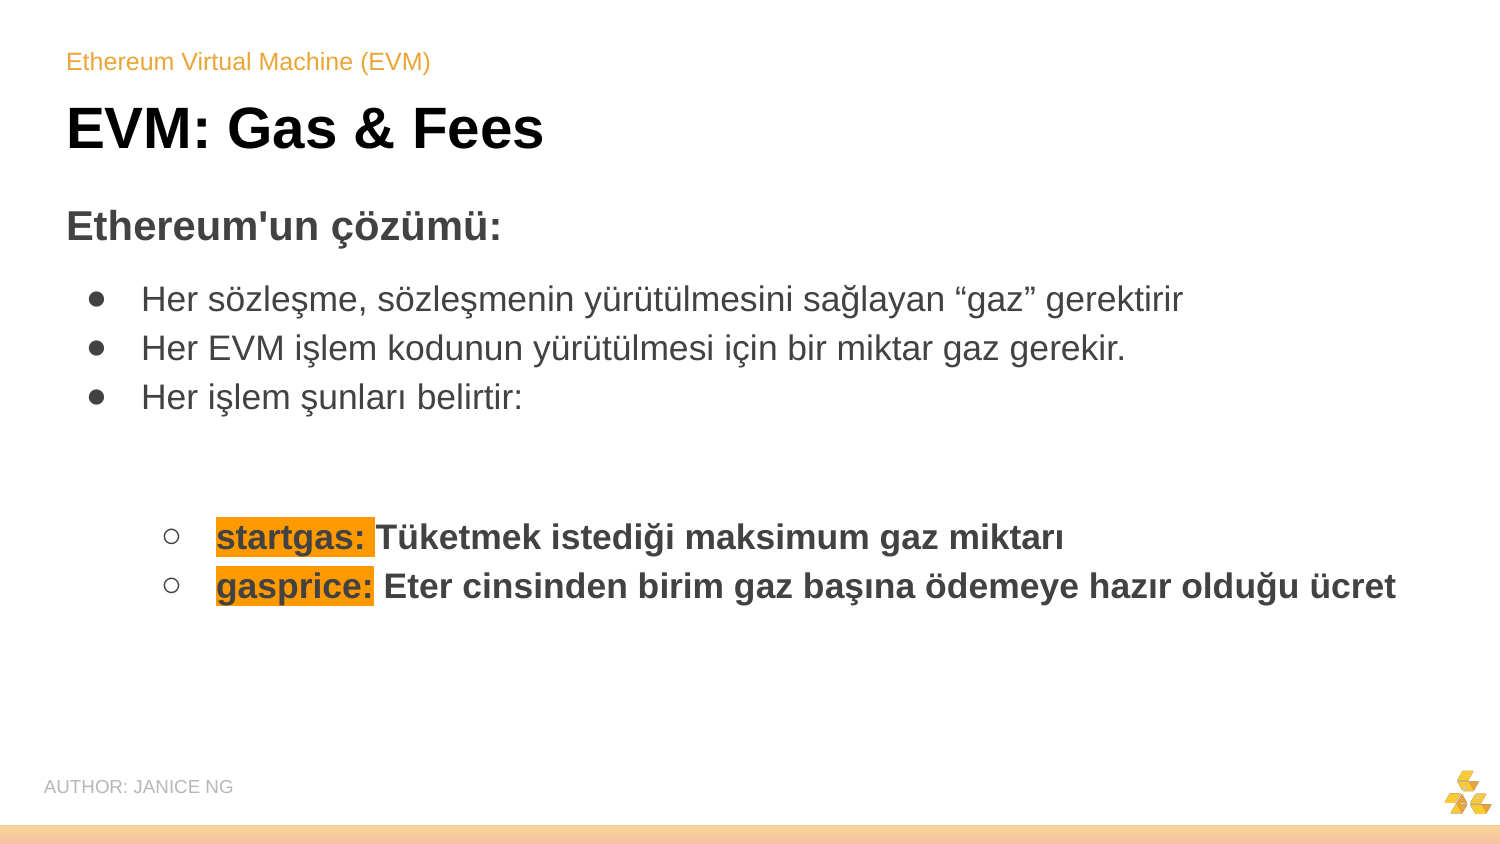

# Ethereum Virtual Machine (EVM)
EVM: Gas & Fees
Ethereum'un çözümü:
Her sözleşme, sözleşmenin yürütülmesini sağlayan “gaz” gerektirir
Her EVM işlem kodunun yürütülmesi için bir miktar gaz gerekir.
Her işlem şunları belirtir:

startgas: Tüketmek istediği maksimum gaz miktarı
gasprice: Eter cinsinden birim gaz başına ödemeye hazır olduğu ücret

AUTHOR: JANICE NG